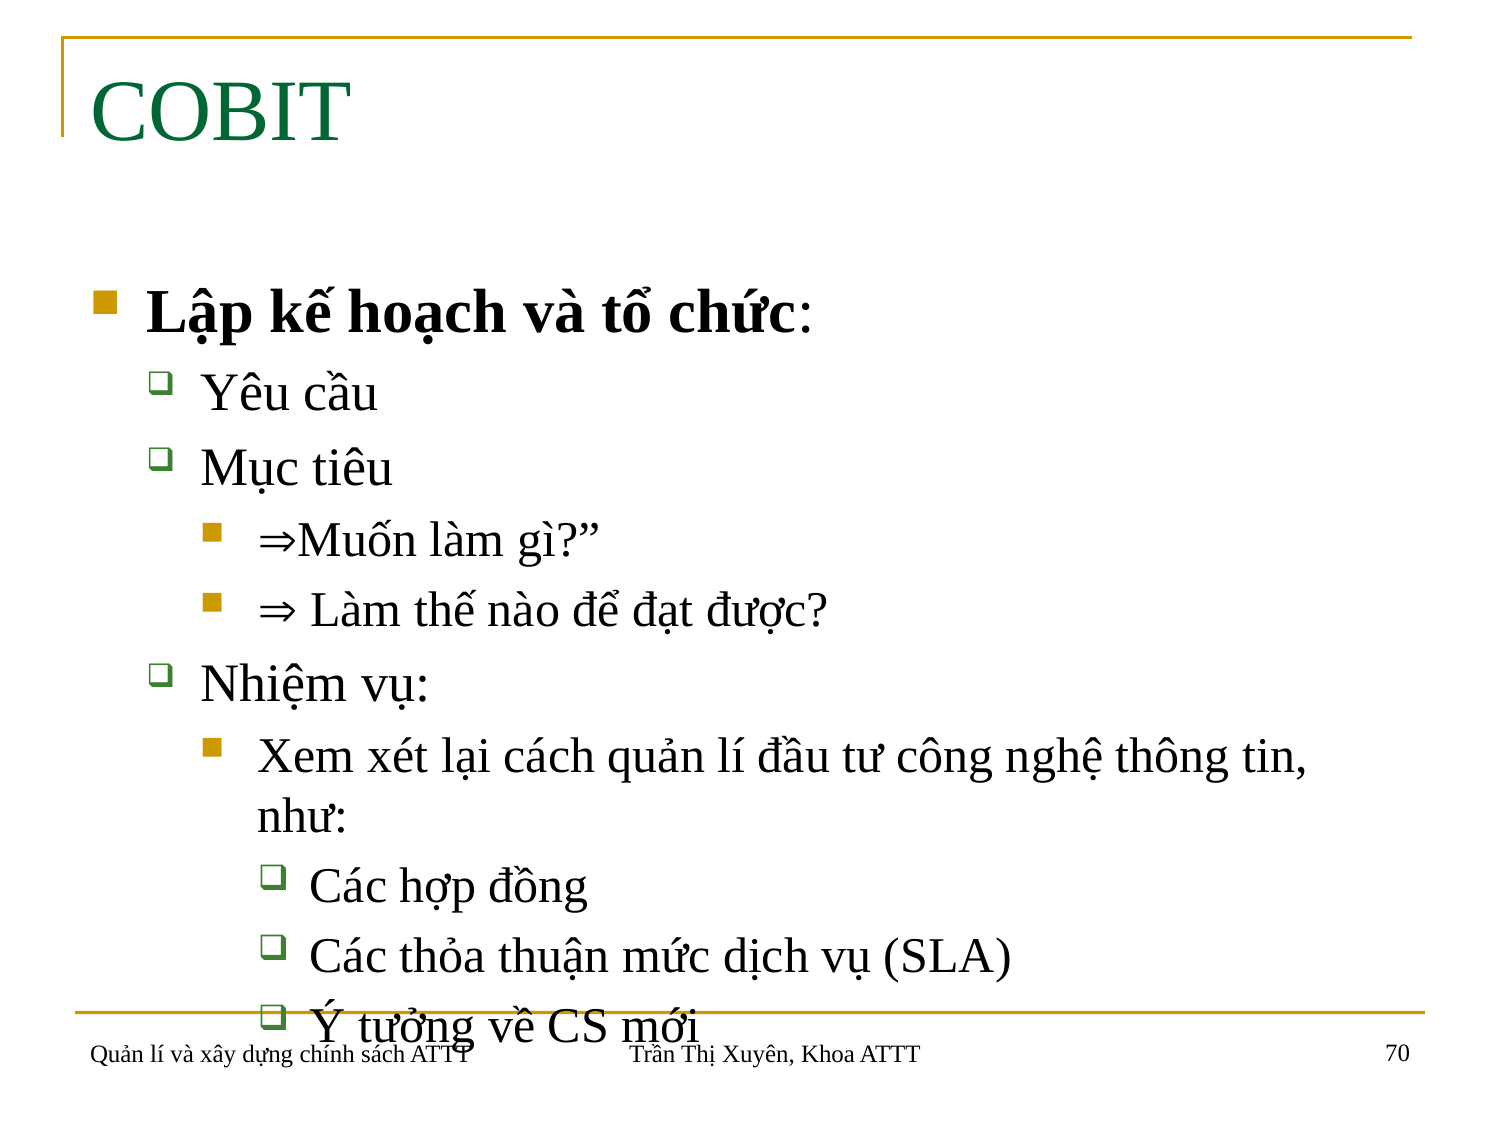

# COBIT
Lập kế hoạch và tổ chức:
Yêu cầu
Mục tiêu
⇒Muốn làm gì?”
⇒ Làm thế nào để đạt được?
Nhiệm vụ:
Xem xét lại cách quản lí đầu tư công nghệ thông tin, như:
Các hợp đồng
Các thỏa thuận mức dịch vụ (SLA)
Ý tưởng về CS mới
70
Quản lí và xây dựng chính sách ATTT
Trần Thị Xuyên, Khoa ATTT